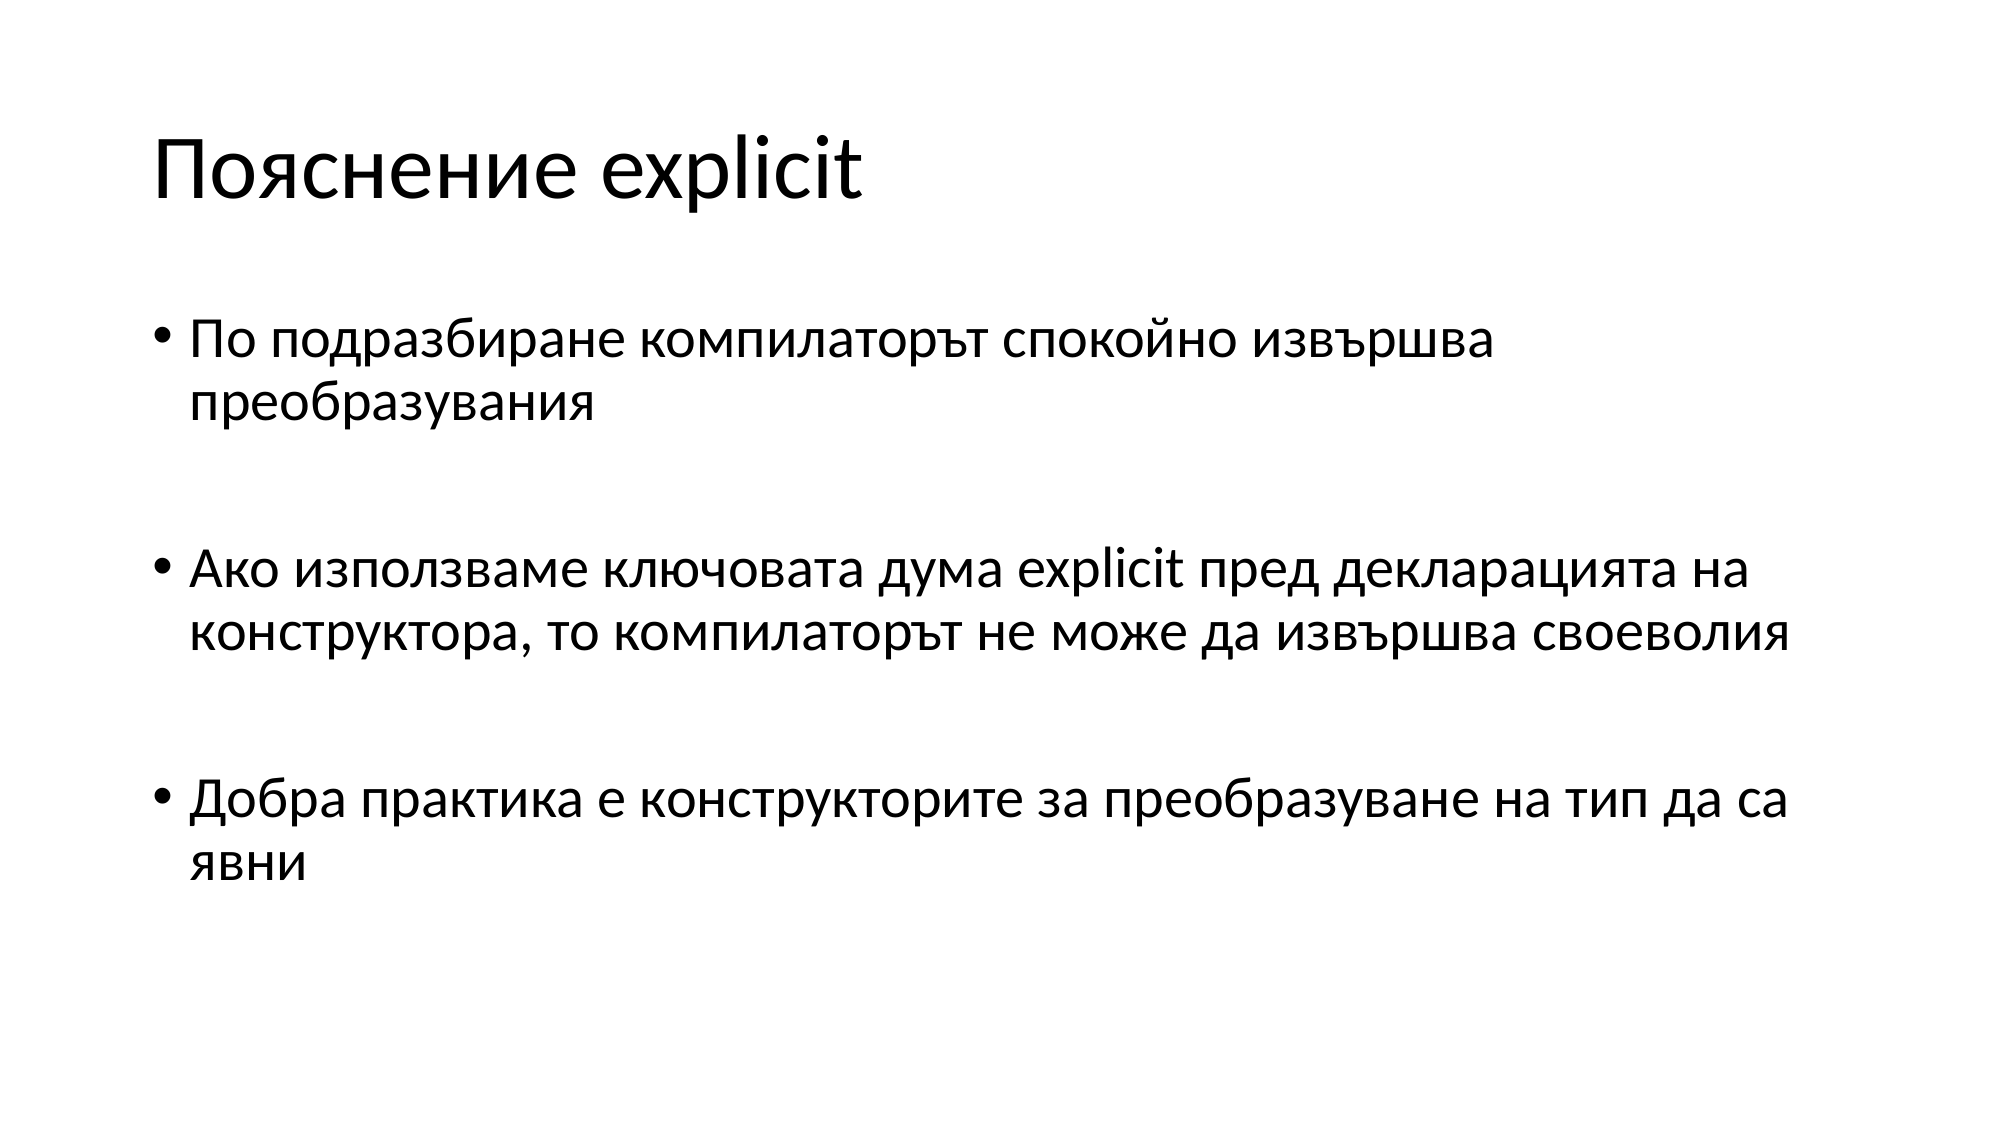

# Пояснение explicit
По подразбиране компилаторът спокойно извършва преобразувания

Ако използваме ключовата дума explicit пред декларацията на конструктора, то компилаторът не може да извършва своеволия

Добра практика е конструкторите за преобразуване на тип да са явни